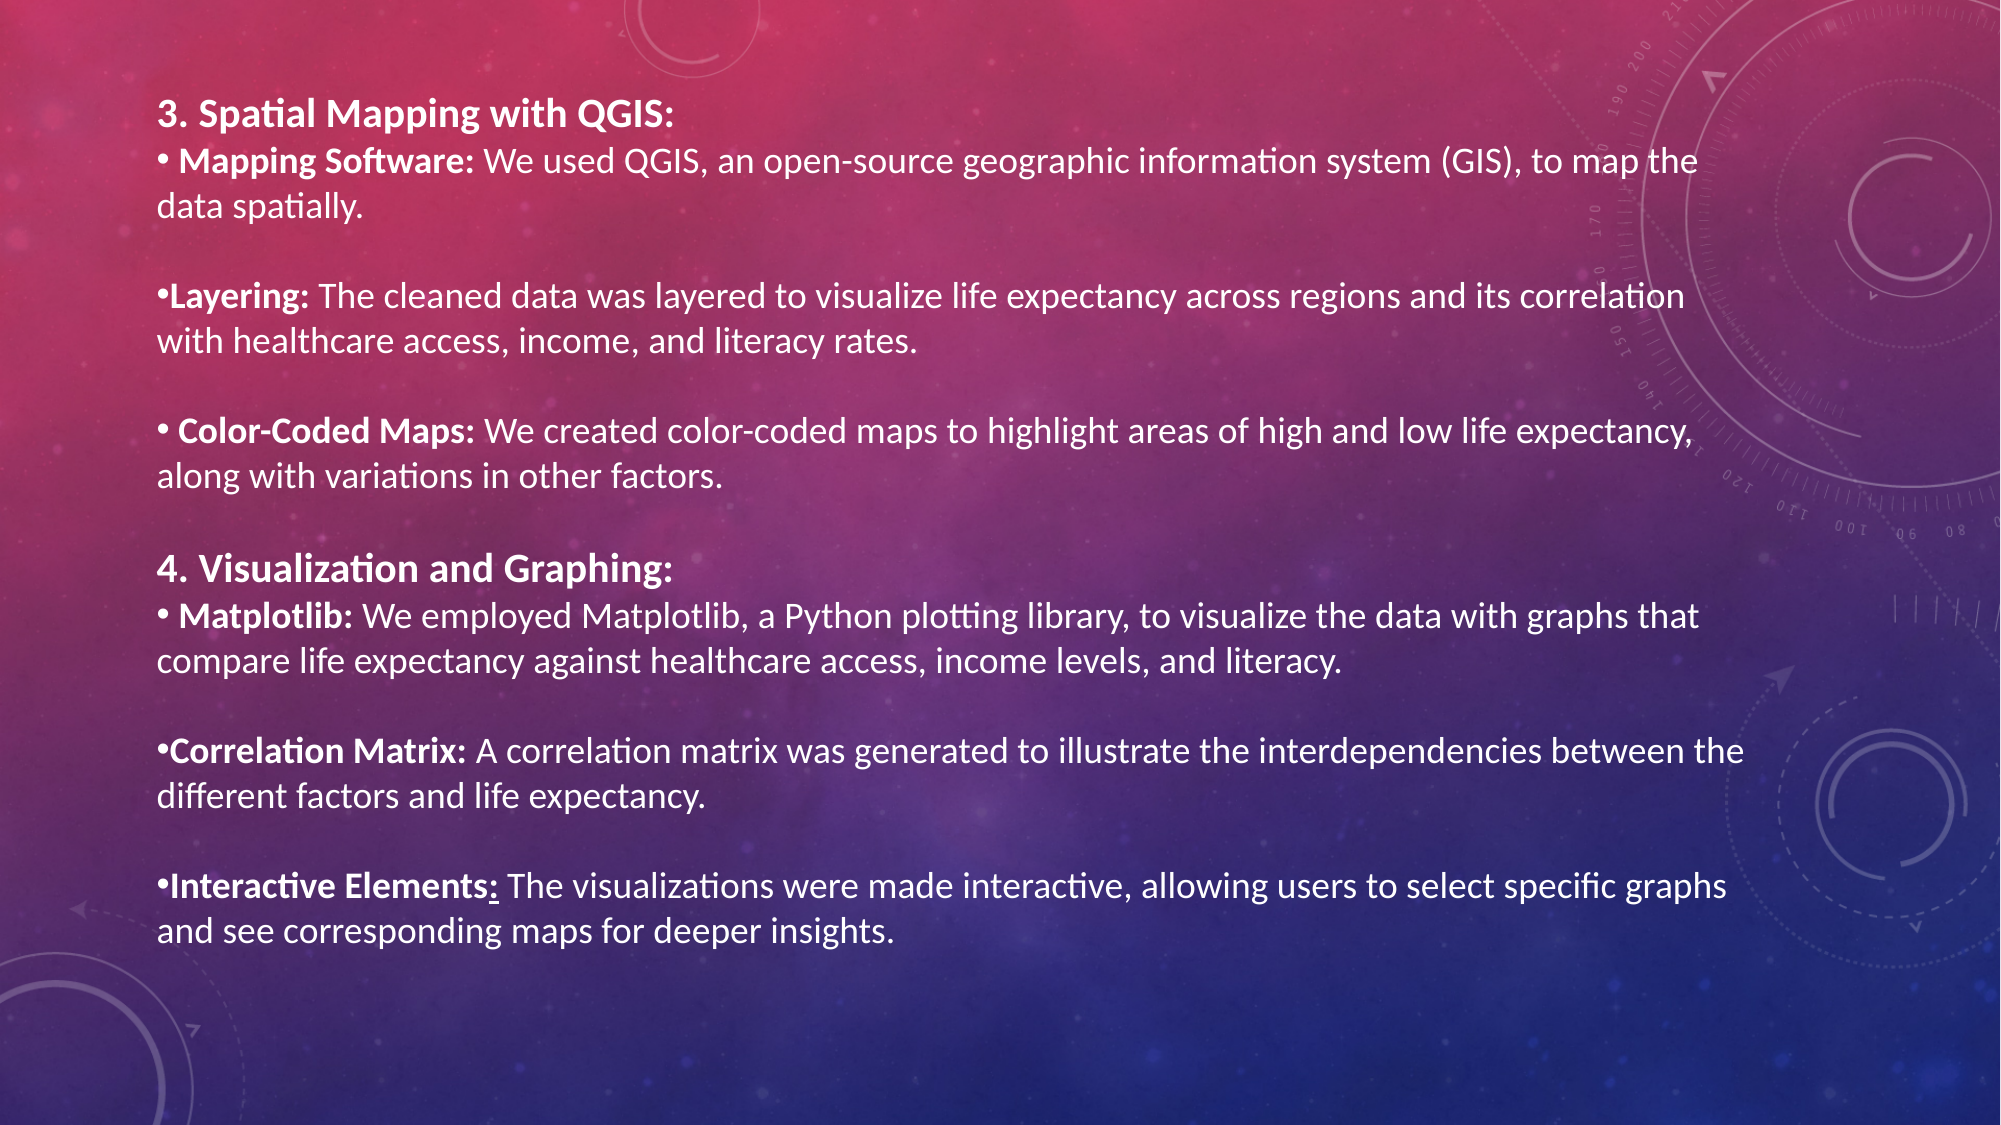

3. Spatial Mapping with QGIS:
 Mapping Software: We used QGIS, an open-source geographic information system (GIS), to map the data spatially.

Layering: The cleaned data was layered to visualize life expectancy across regions and its correlation with healthcare access, income, and literacy rates.

 Color-Coded Maps: We created color-coded maps to highlight areas of high and low life expectancy, along with variations in other factors.

4. Visualization and Graphing:
 Matplotlib: We employed Matplotlib, a Python plotting library, to visualize the data with graphs that compare life expectancy against healthcare access, income levels, and literacy.

Correlation Matrix: A correlation matrix was generated to illustrate the interdependencies between the different factors and life expectancy.

Interactive Elements: The visualizations were made interactive, allowing users to select specific graphs and see corresponding maps for deeper insights.